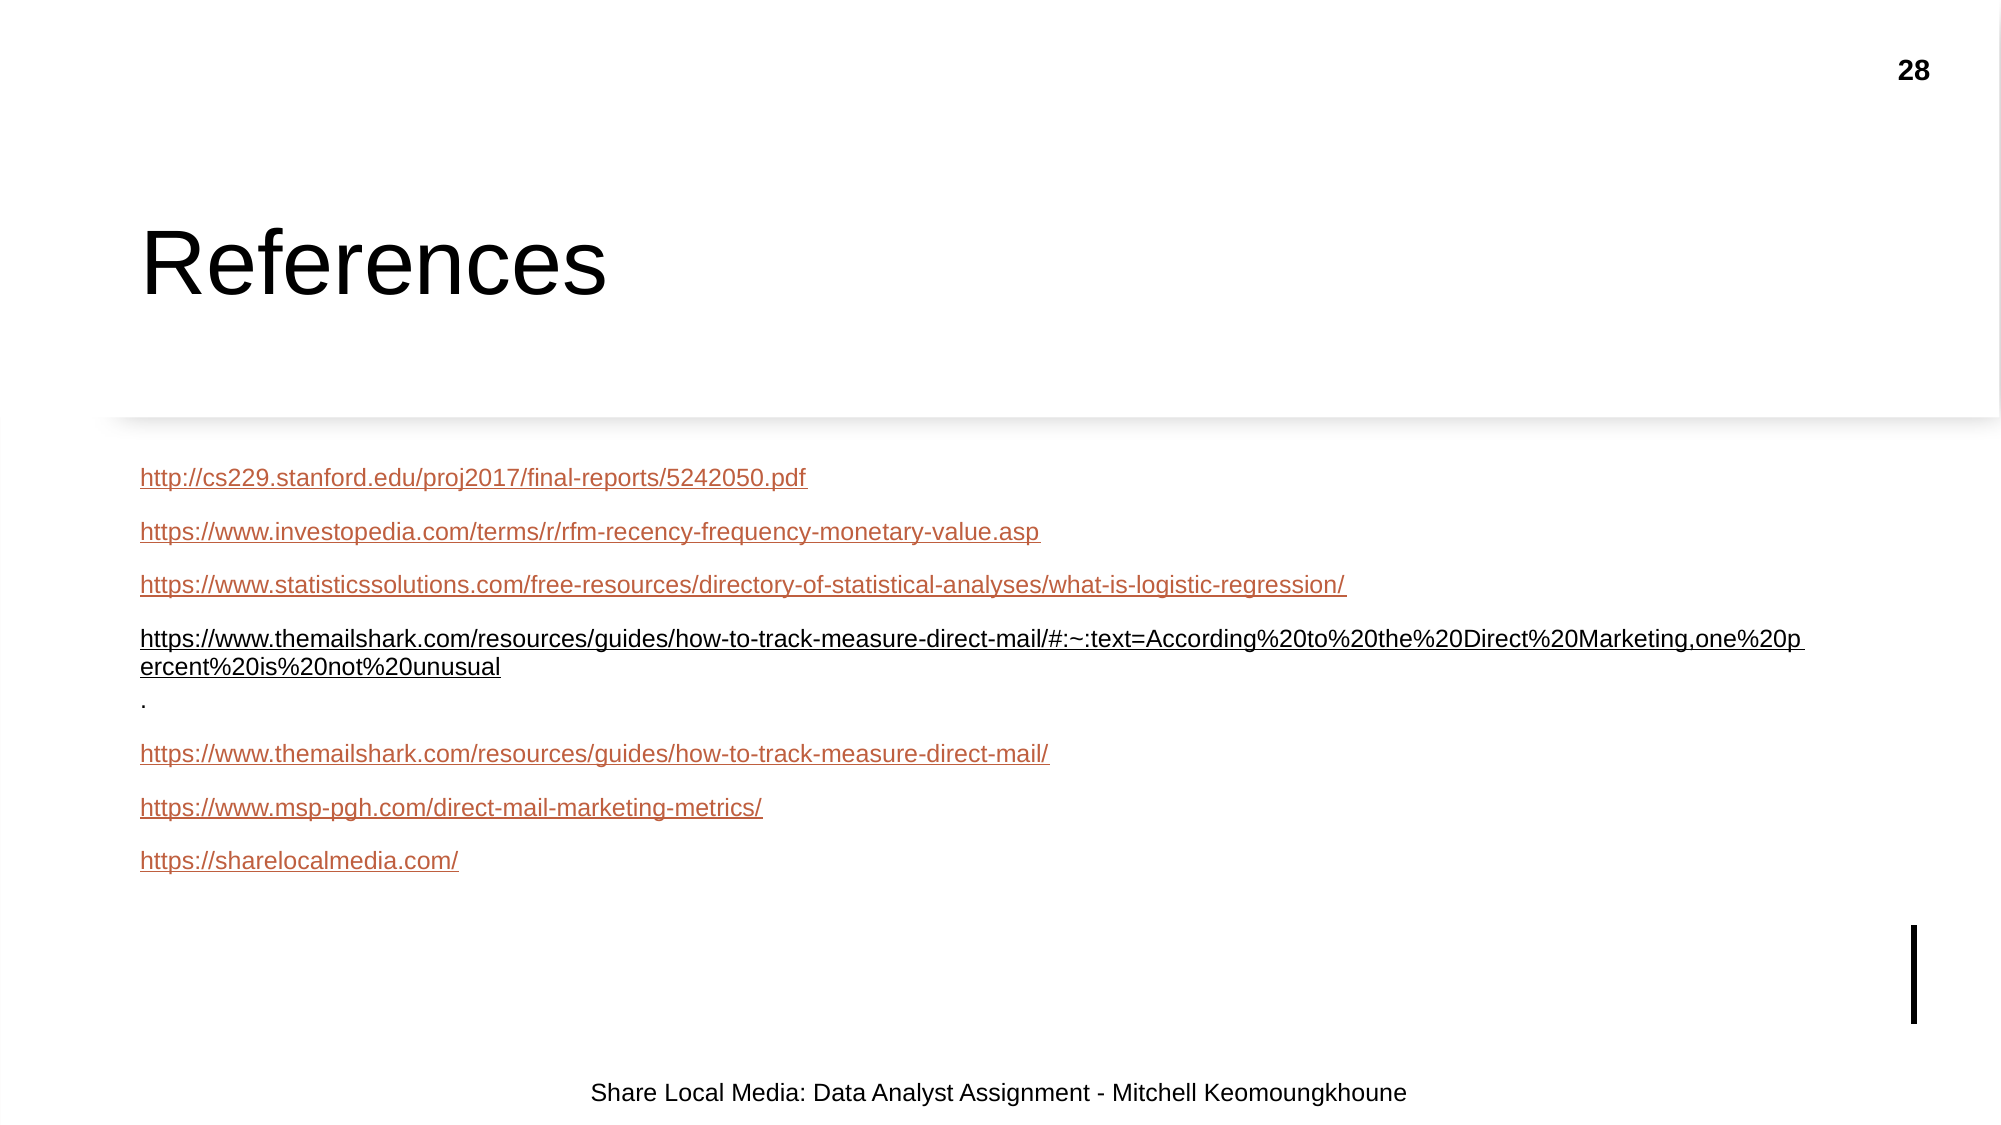

28
# References
http://cs229.stanford.edu/proj2017/final-reports/5242050.pdf
https://www.investopedia.com/terms/r/rfm-recency-frequency-monetary-value.asp
https://www.statisticssolutions.com/free-resources/directory-of-statistical-analyses/what-is-logistic-regression/
https://www.themailshark.com/resources/guides/how-to-track-measure-direct-mail/#:~:text=According%20to%20the%20Direct%20Marketing,one%20percent%20is%20not%20unusual.
https://www.themailshark.com/resources/guides/how-to-track-measure-direct-mail/
https://www.msp-pgh.com/direct-mail-marketing-metrics/
https://sharelocalmedia.com/

Share Local Media: Data Analyst Assignment - Mitchell Keomoungkhoune